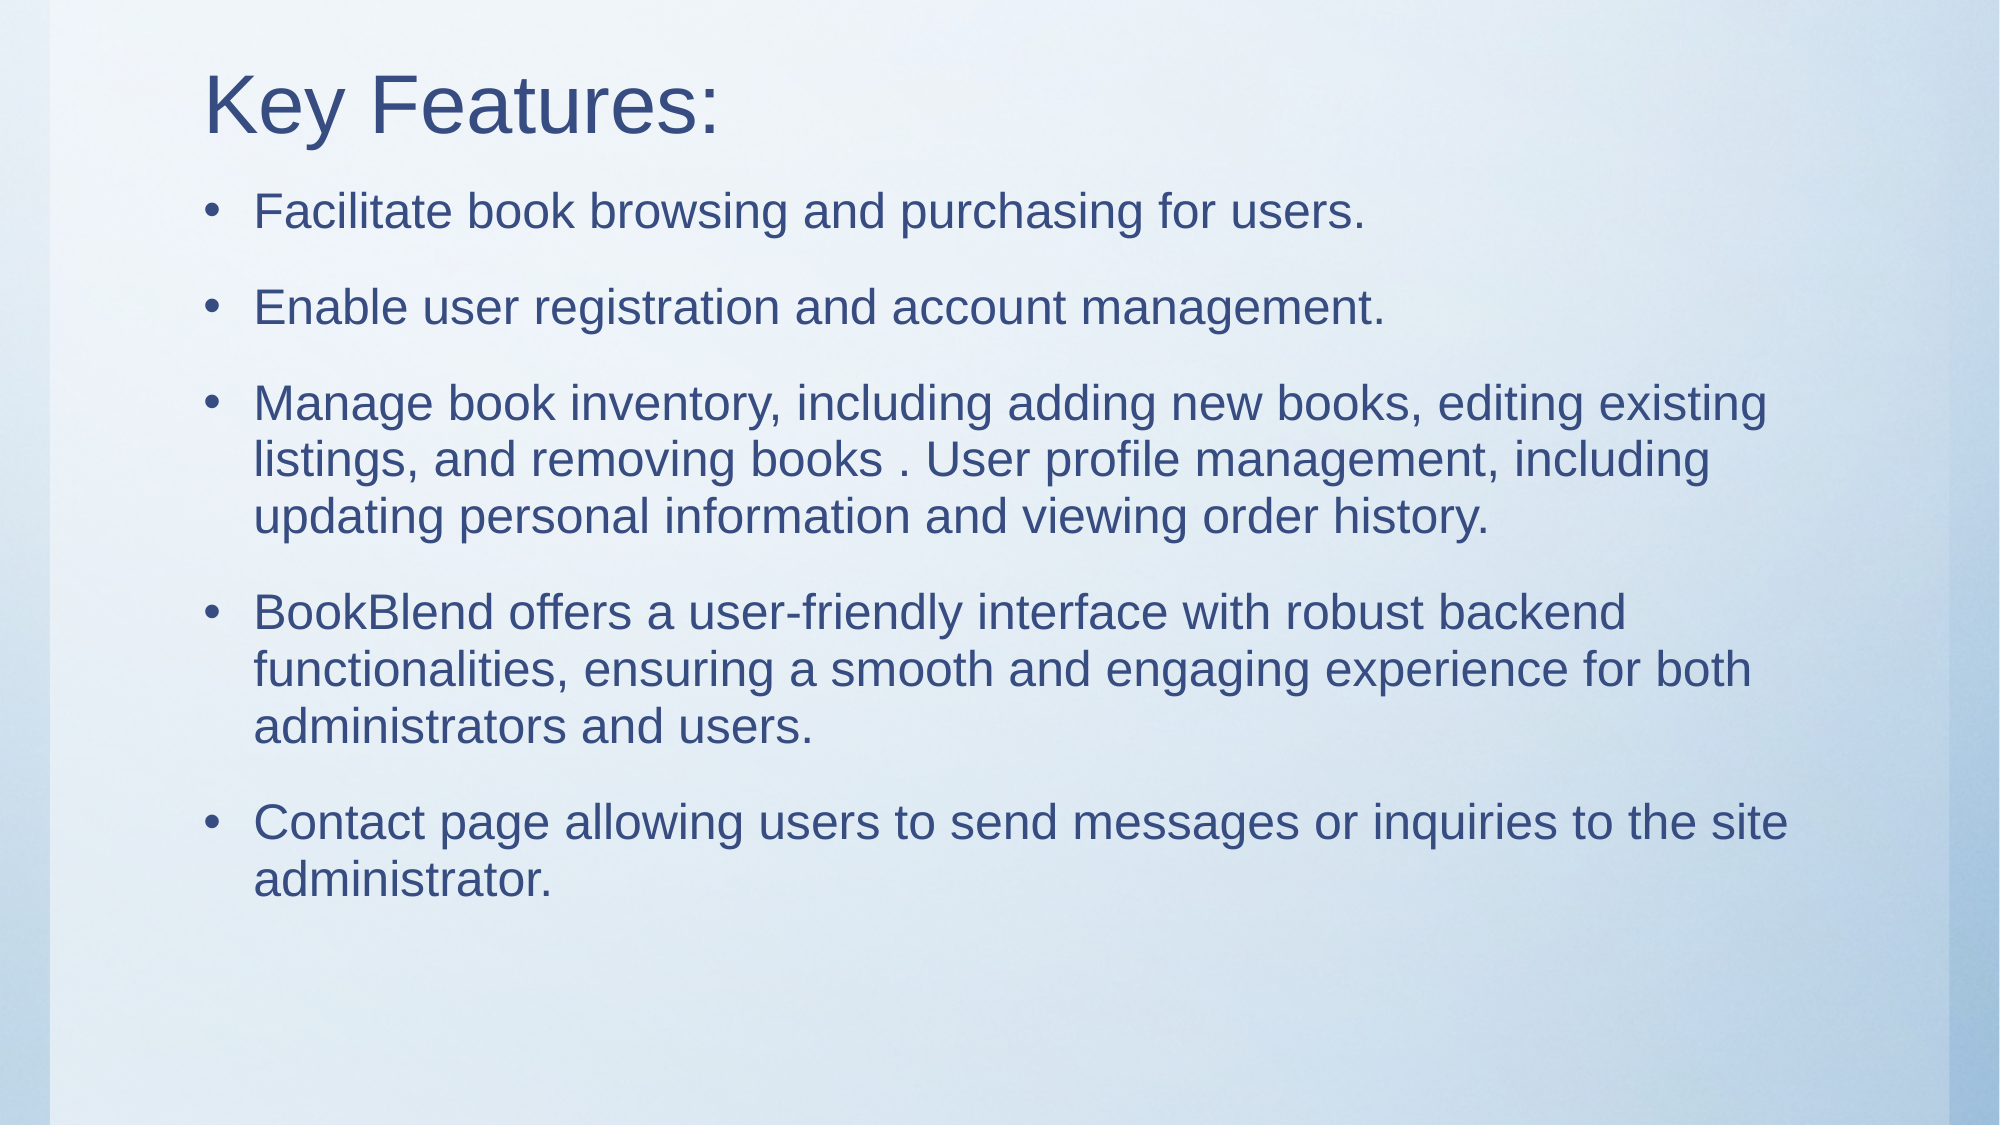

# Key Features:
Facilitate book browsing and purchasing for users.
Enable user registration and account management.
Manage book inventory, including adding new books, editing existing listings, and removing books . User profile management, including updating personal information and viewing order history.
BookBlend offers a user-friendly interface with robust backend functionalities, ensuring a smooth and engaging experience for both administrators and users.
Contact page allowing users to send messages or inquiries to the site administrator.